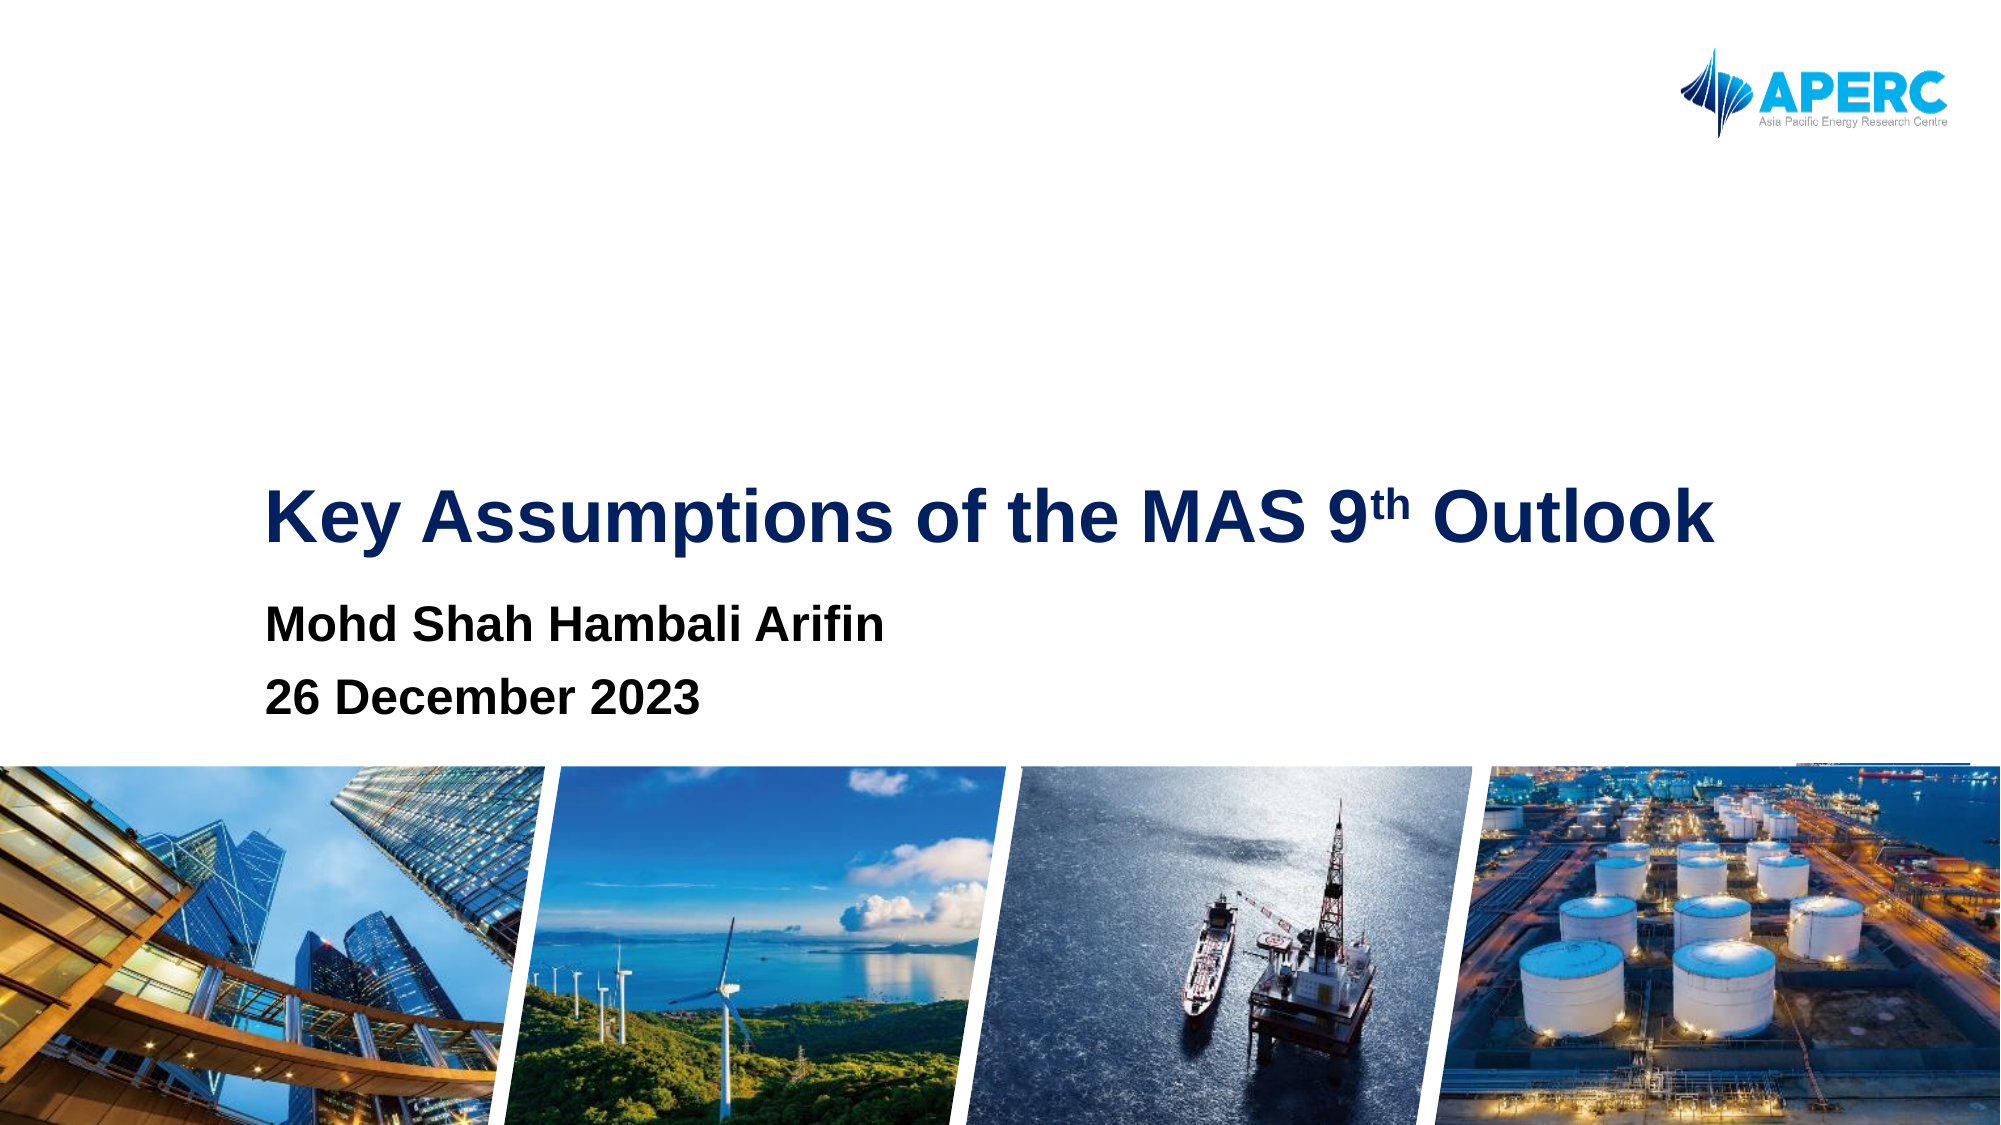

# Key Assumptions of the MAS 9th Outlook
Mohd Shah Hambali Arifin
26 December 2023